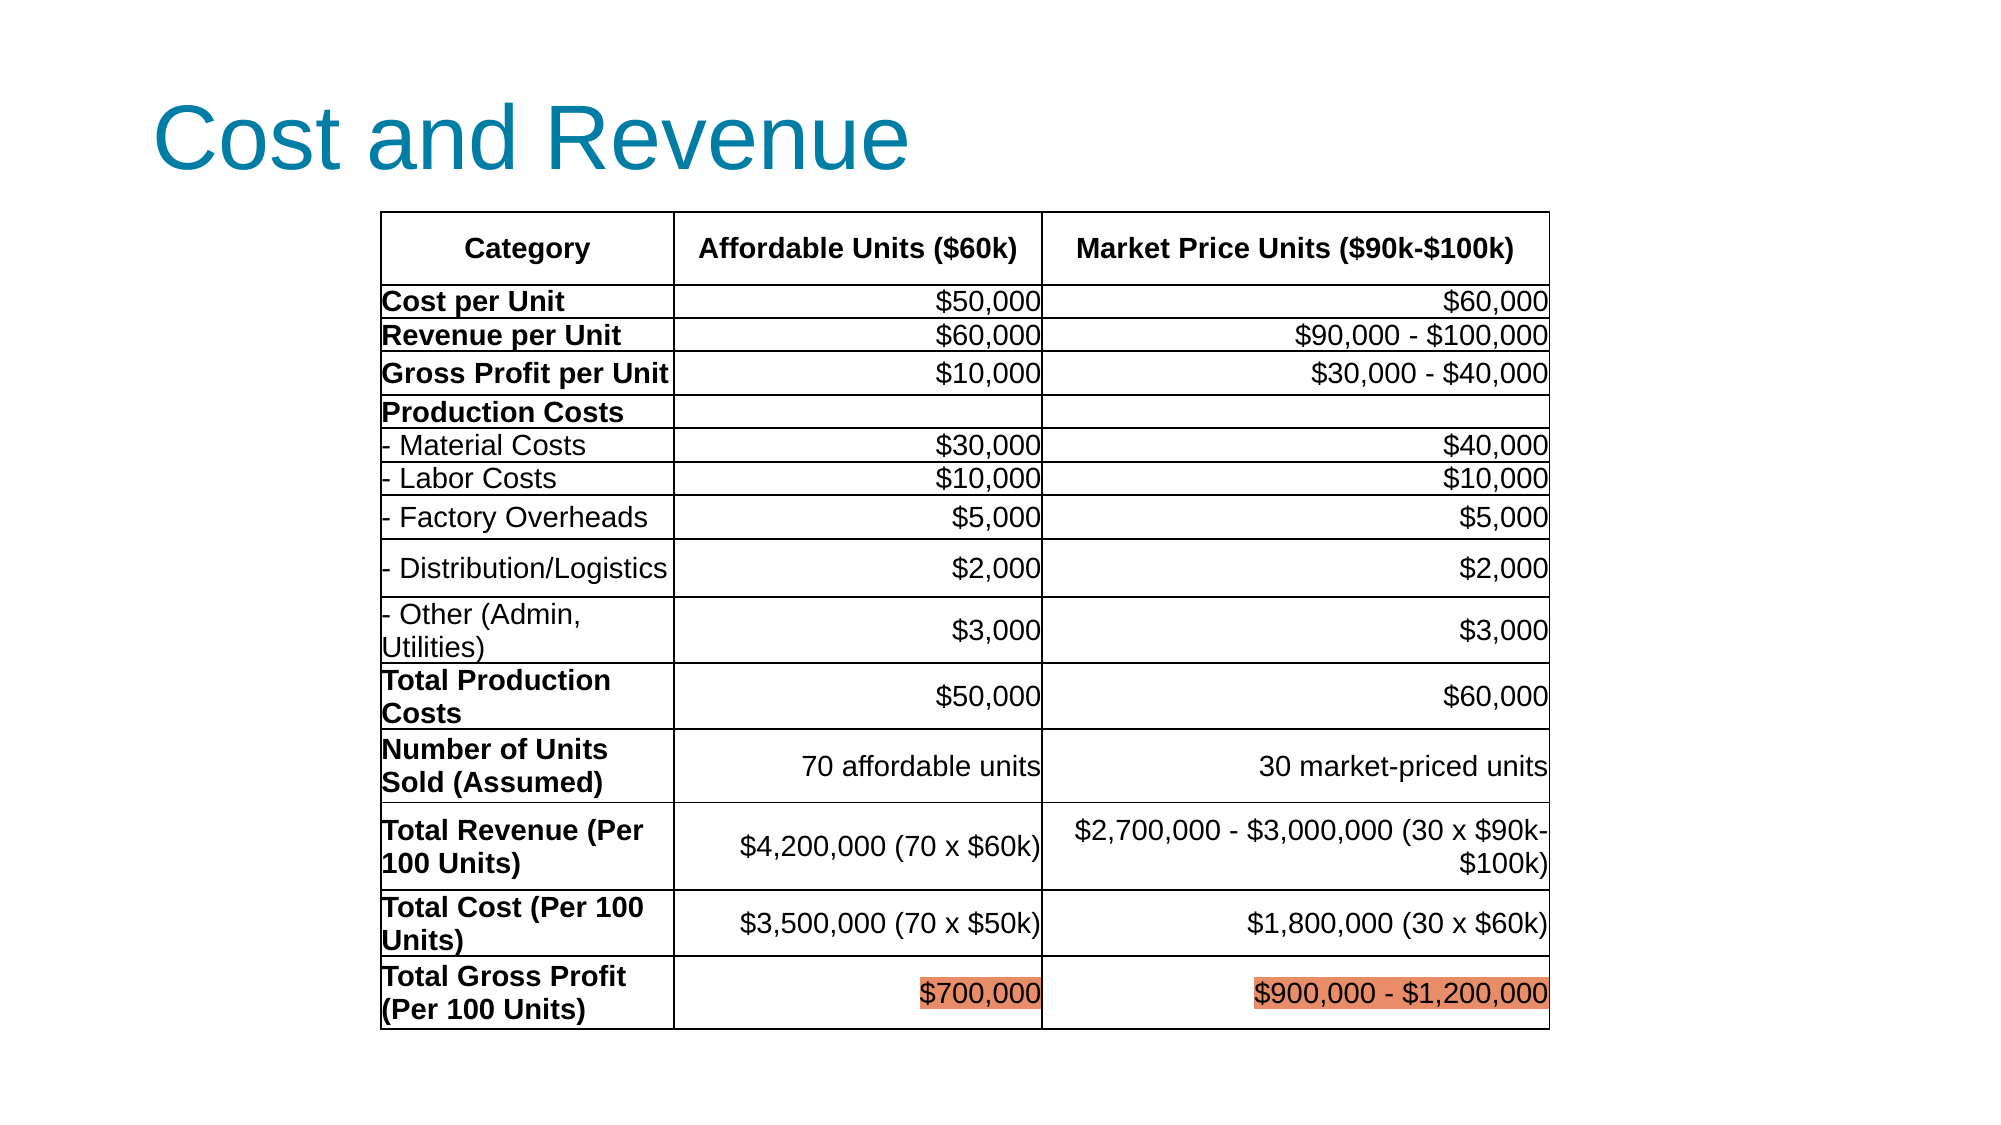

# Cost and Revenue
| Category | Affordable Units ($60k) | Market Price Units ($90k-$100k) |
| --- | --- | --- |
| Cost per Unit | $50,000 | $60,000 |
| Revenue per Unit | $60,000 | $90,000 - $100,000 |
| Gross Profit per Unit | $10,000 | $30,000 - $40,000 |
| Production Costs |  |  |
| - Material Costs | $30,000 | $40,000 |
| - Labor Costs | $10,000 | $10,000 |
| - Factory Overheads | $5,000 | $5,000 |
| - Distribution/Logistics | $2,000 | $2,000 |
| - Other (Admin, Utilities) | $3,000 | $3,000 |
| Total Production Costs | $50,000 | $60,000 |
| Number of Units Sold (Assumed) | 70 affordable units | 30 market-priced units |
| Total Revenue (Per 100 Units) | $4,200,000 (70 x $60k) | $2,700,000 - $3,000,000 (30 x $90k-$100k) |
| Total Cost (Per 100 Units) | $3,500,000 (70 x $50k) | $1,800,000 (30 x $60k) |
| Total Gross Profit (Per 100 Units) | $700,000 | $900,000 - $1,200,000 |